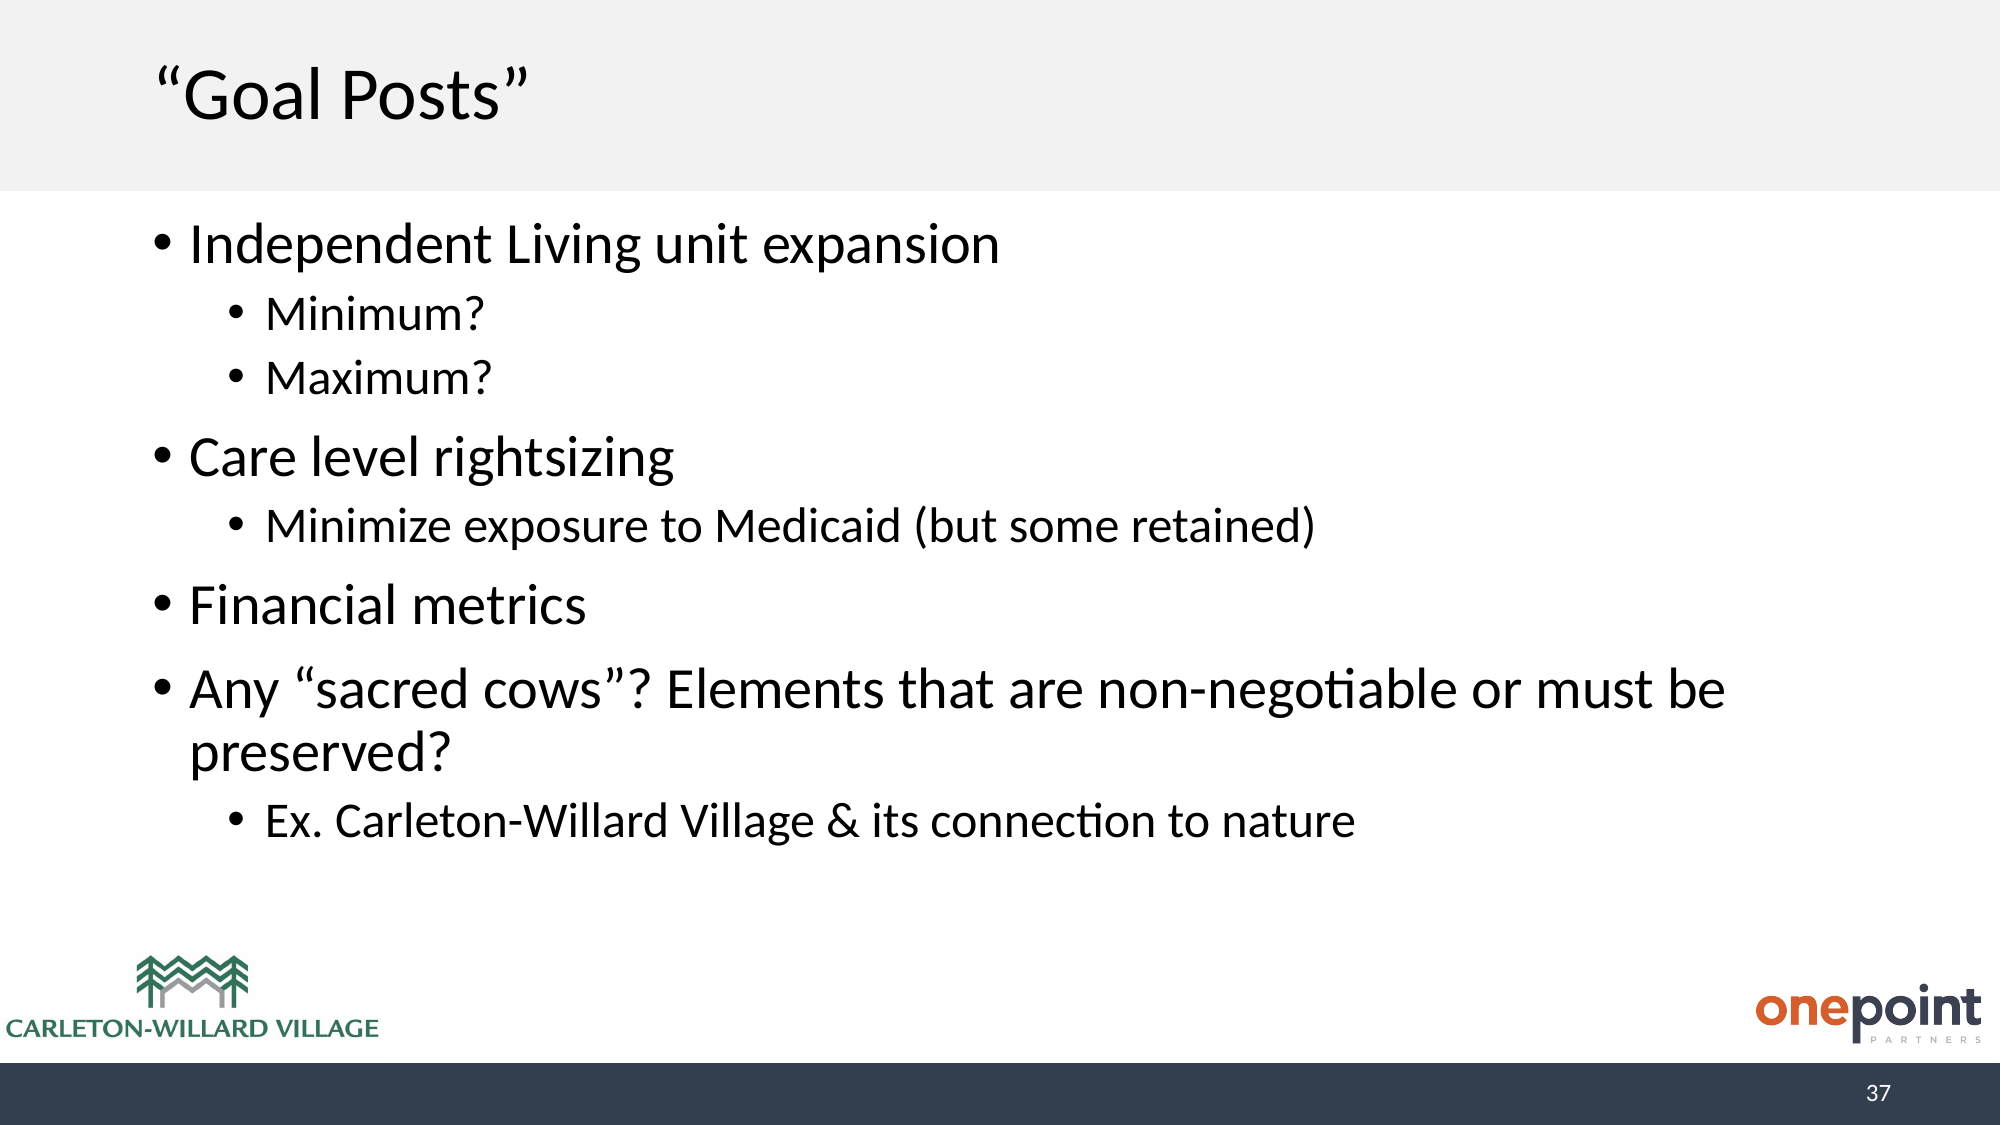

# “Goal Posts”
Independent Living unit expansion
Minimum?
Maximum?
Care level rightsizing
Minimize exposure to Medicaid (but some retained)
Financial metrics
Any “sacred cows”? Elements that are non-negotiable or must be preserved?
Ex. Carleton-Willard Village & its connection to nature
37